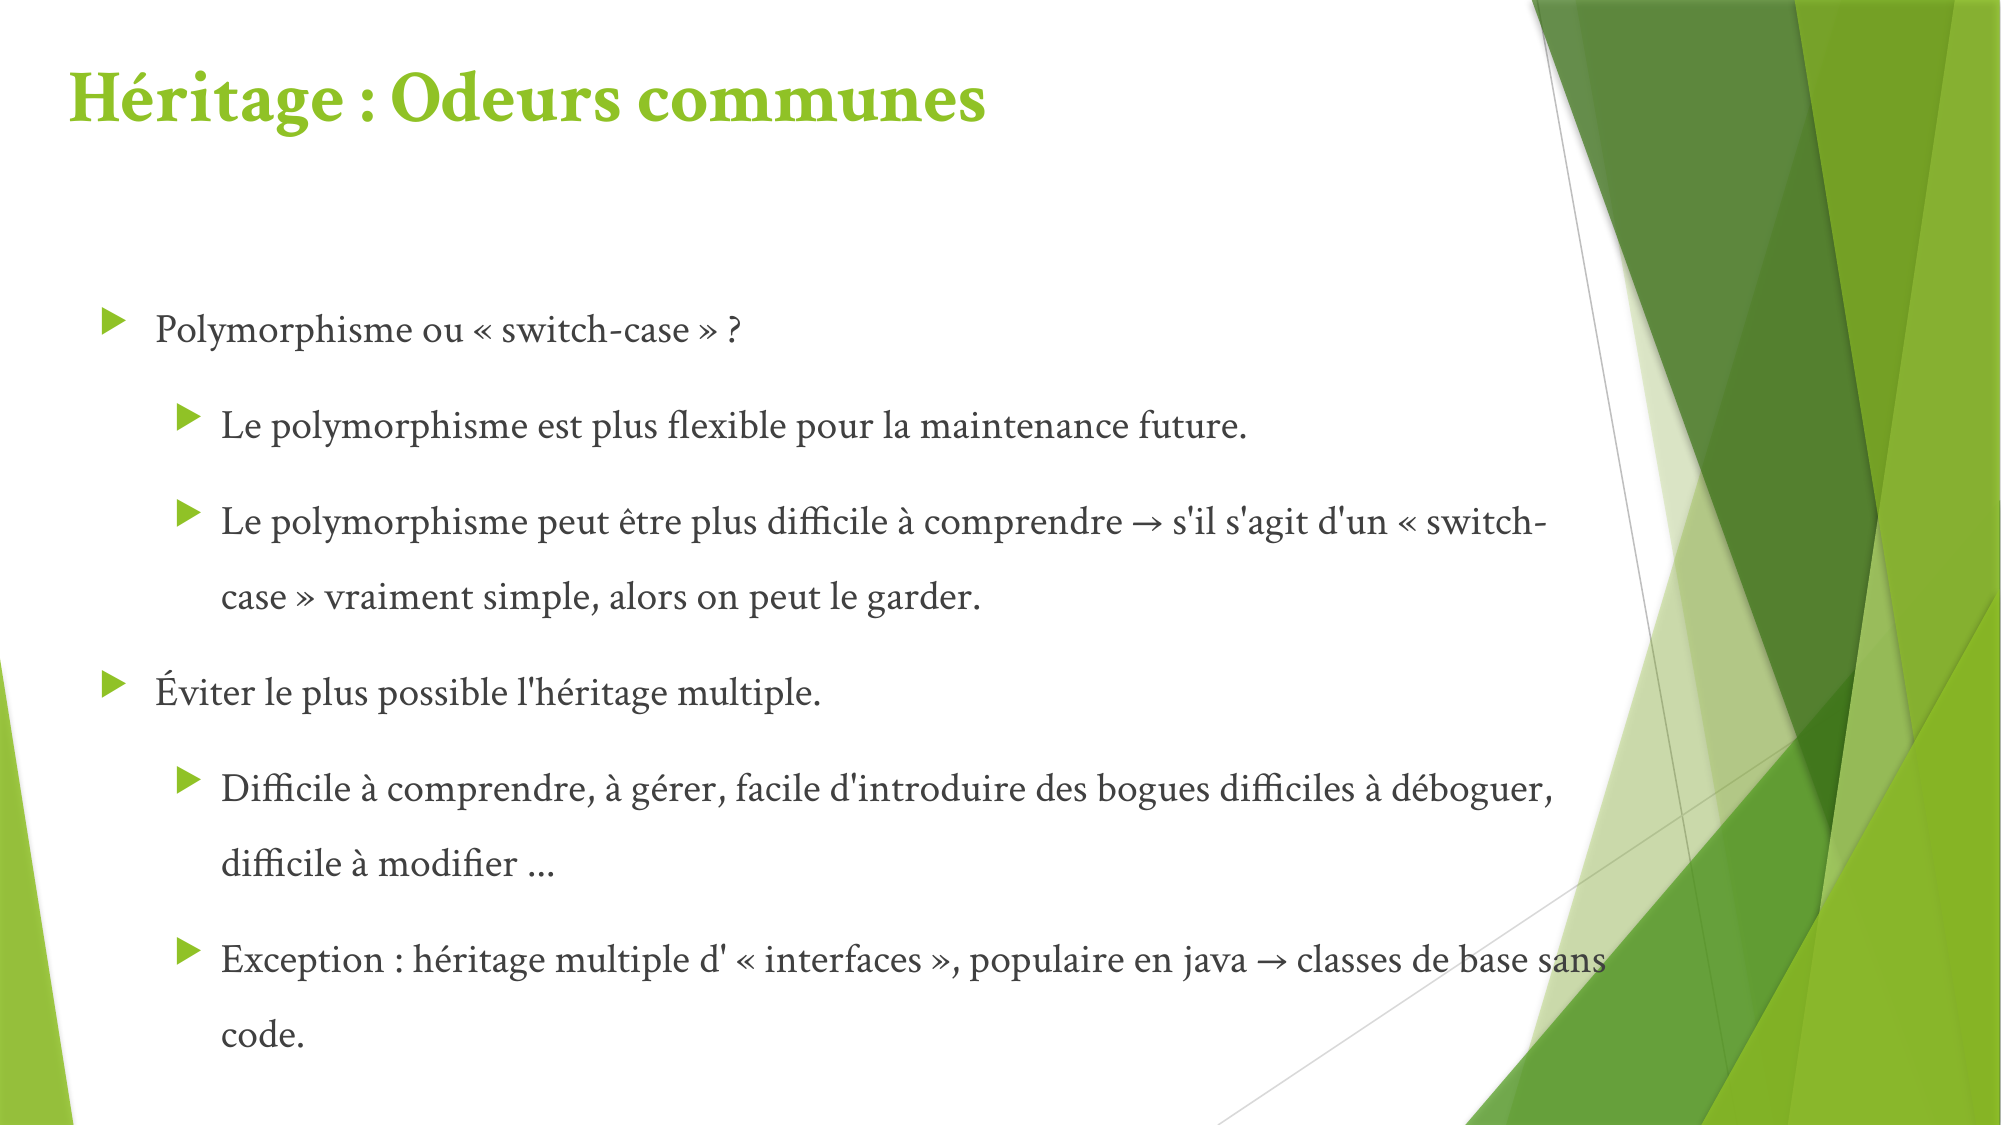

# Héritage : Odeurs communes
Polymorphisme ou « switch-case » ?
Le polymorphisme est plus flexible pour la maintenance future.
Le polymorphisme peut être plus difficile à comprendre → s'il s'agit d'un « switch-case » vraiment simple, alors on peut le garder.
Éviter le plus possible l'héritage multiple.
Difficile à comprendre, à gérer, facile d'introduire des bogues difficiles à déboguer, difficile à modifier ...
Exception : héritage multiple d' « interfaces », populaire en java → classes de base sans code.